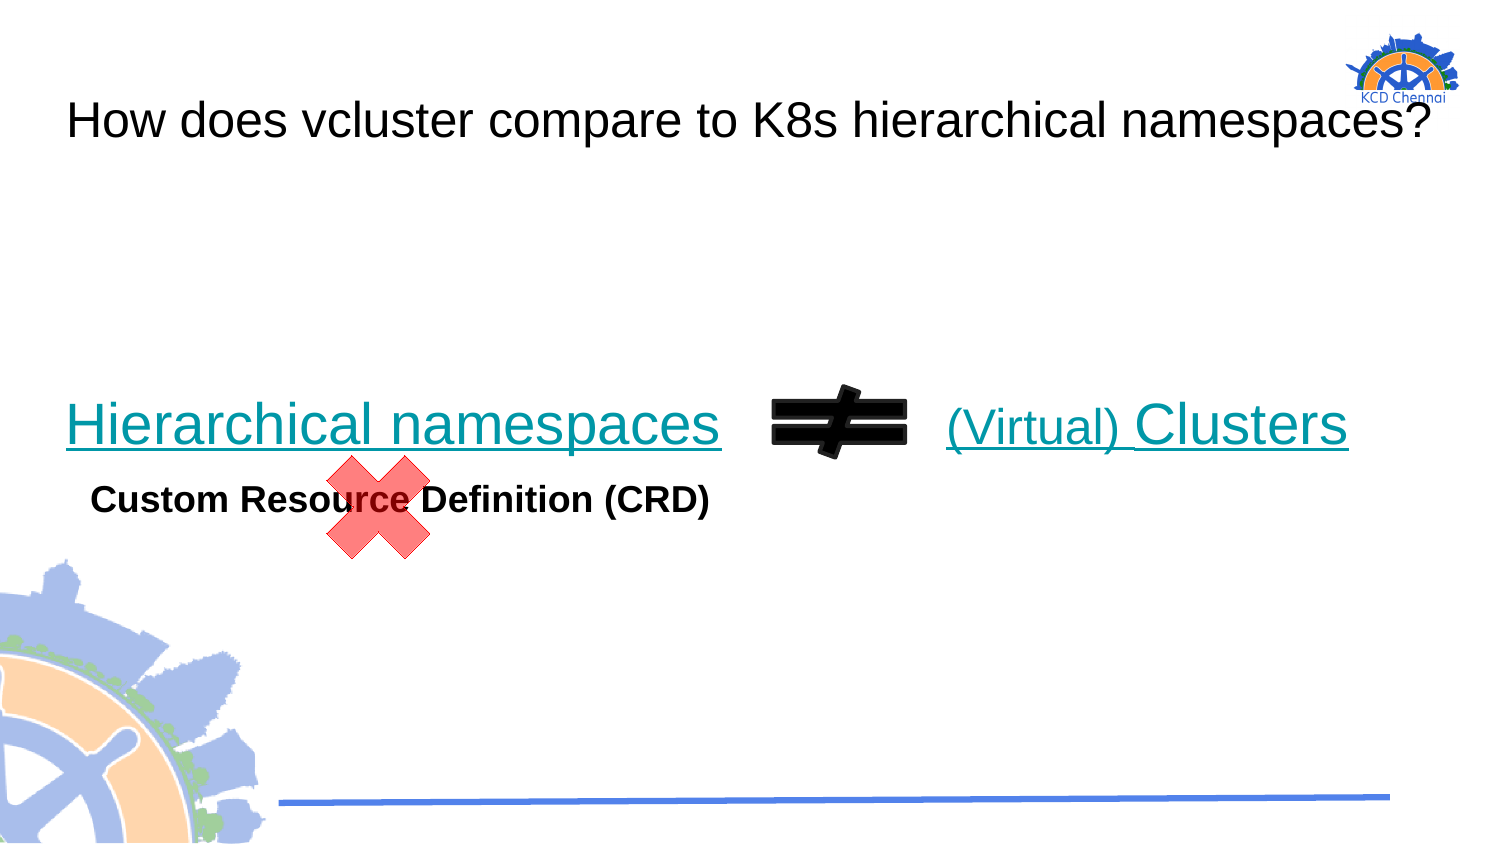

# How does vcluster compare to K8s hierarchical namespaces?
Hierarchical namespaces
(Virtual) Clusters

Custom Resource Definition (CRD)